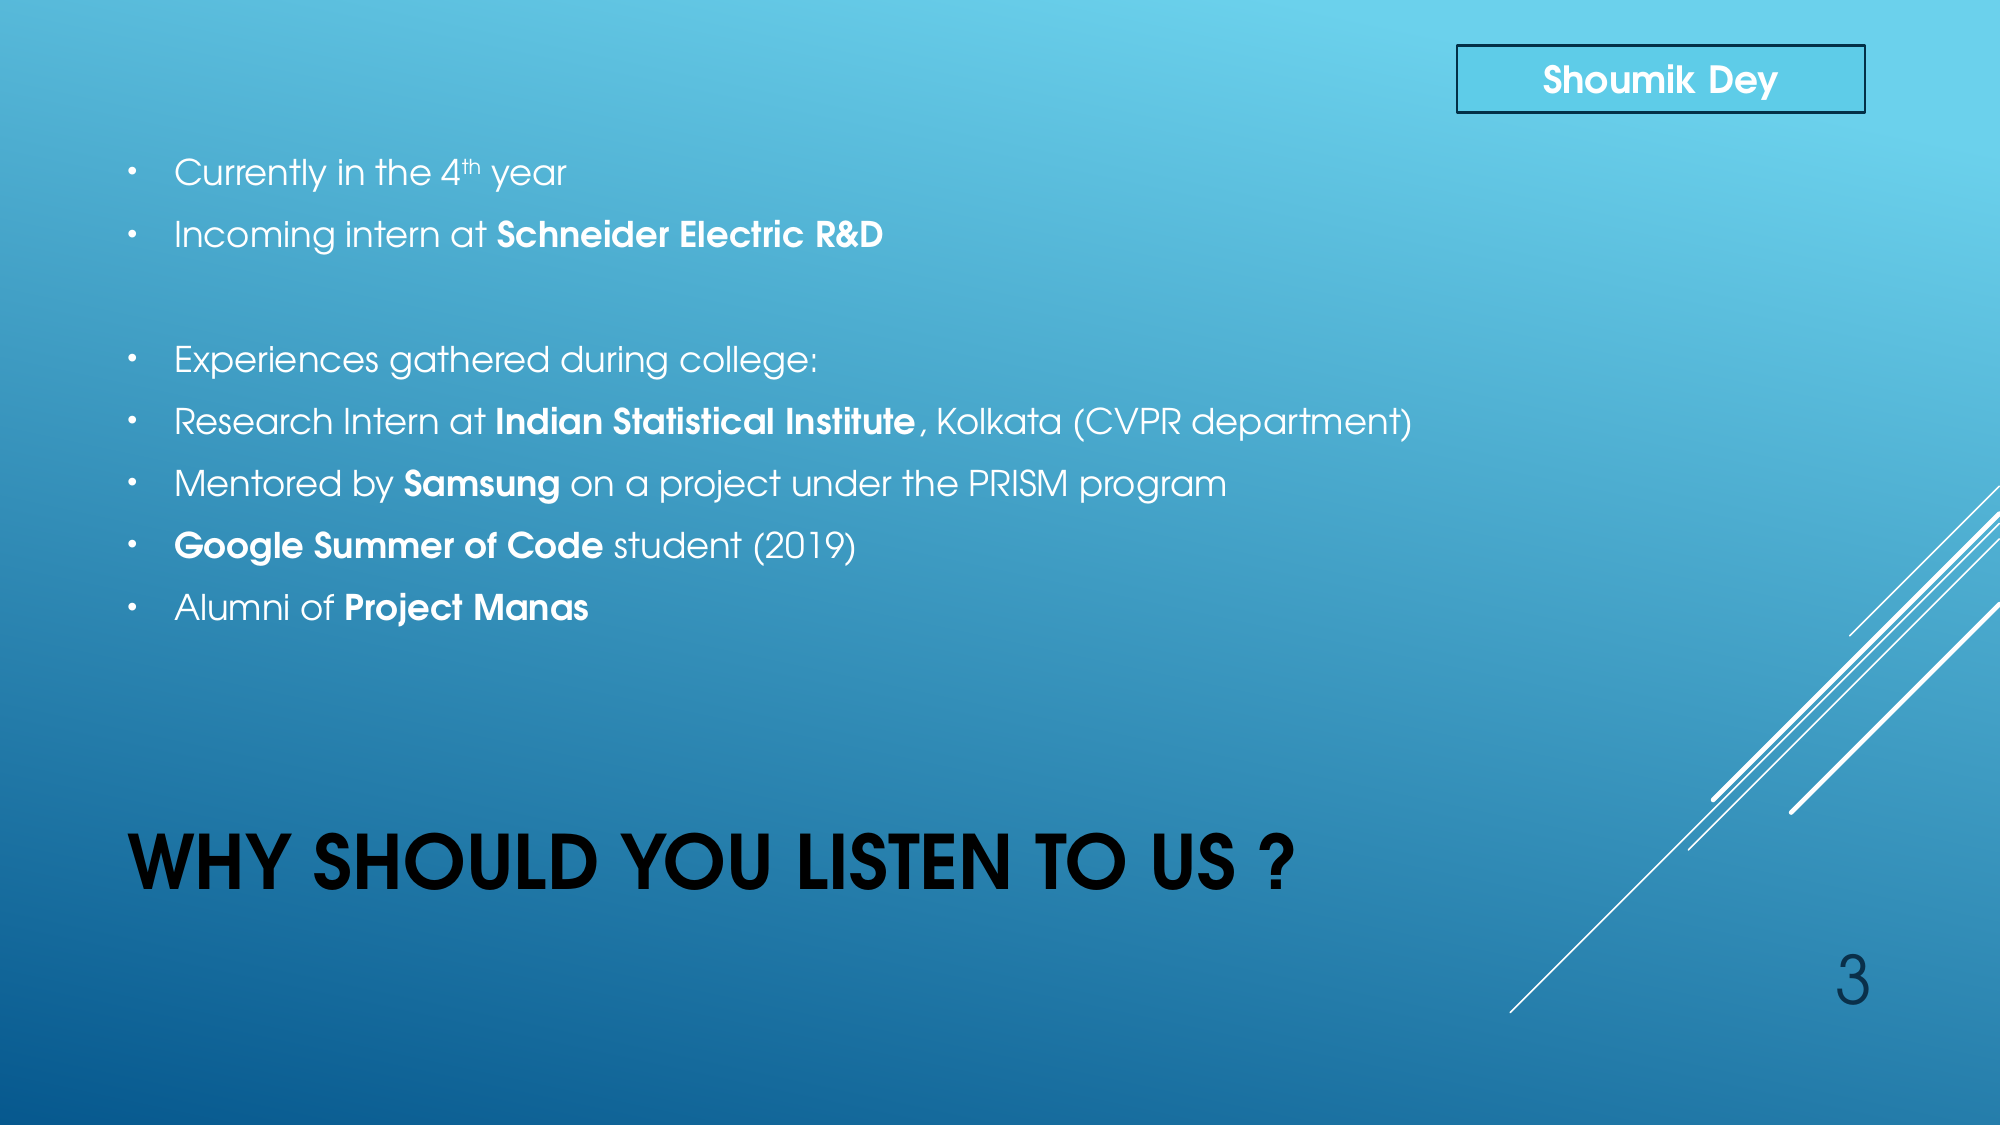

Shoumik Dey
Currently in the 4th year
Incoming intern at Schneider Electric R&D

Experiences gathered during college:
Research Intern at Indian Statistical Institute, Kolkata (CVPR department)
Mentored by Samsung on a project under the PRISM program
Google Summer of Code student (2019)
Alumni of Project Manas
# Why should YOU listen to US ?
3